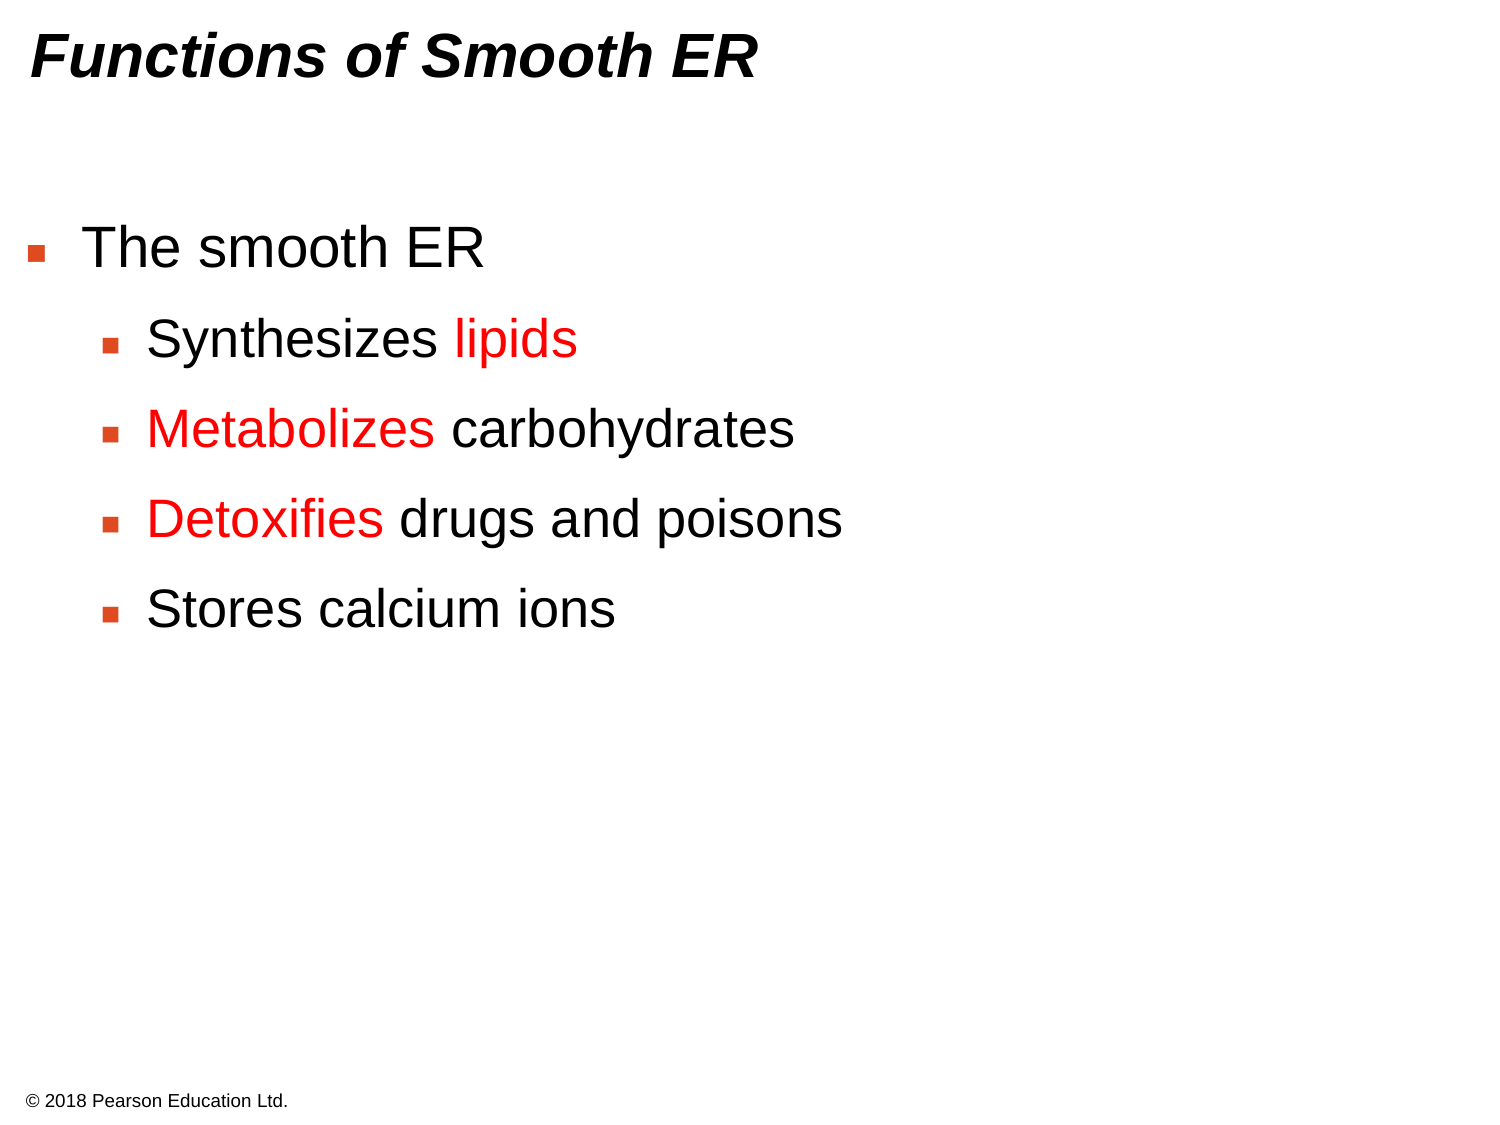

# Functions of Smooth ER
The smooth ER
Synthesizes lipids
Metabolizes carbohydrates
Detoxifies drugs and poisons
Stores calcium ions
© 2018 Pearson Education Ltd.